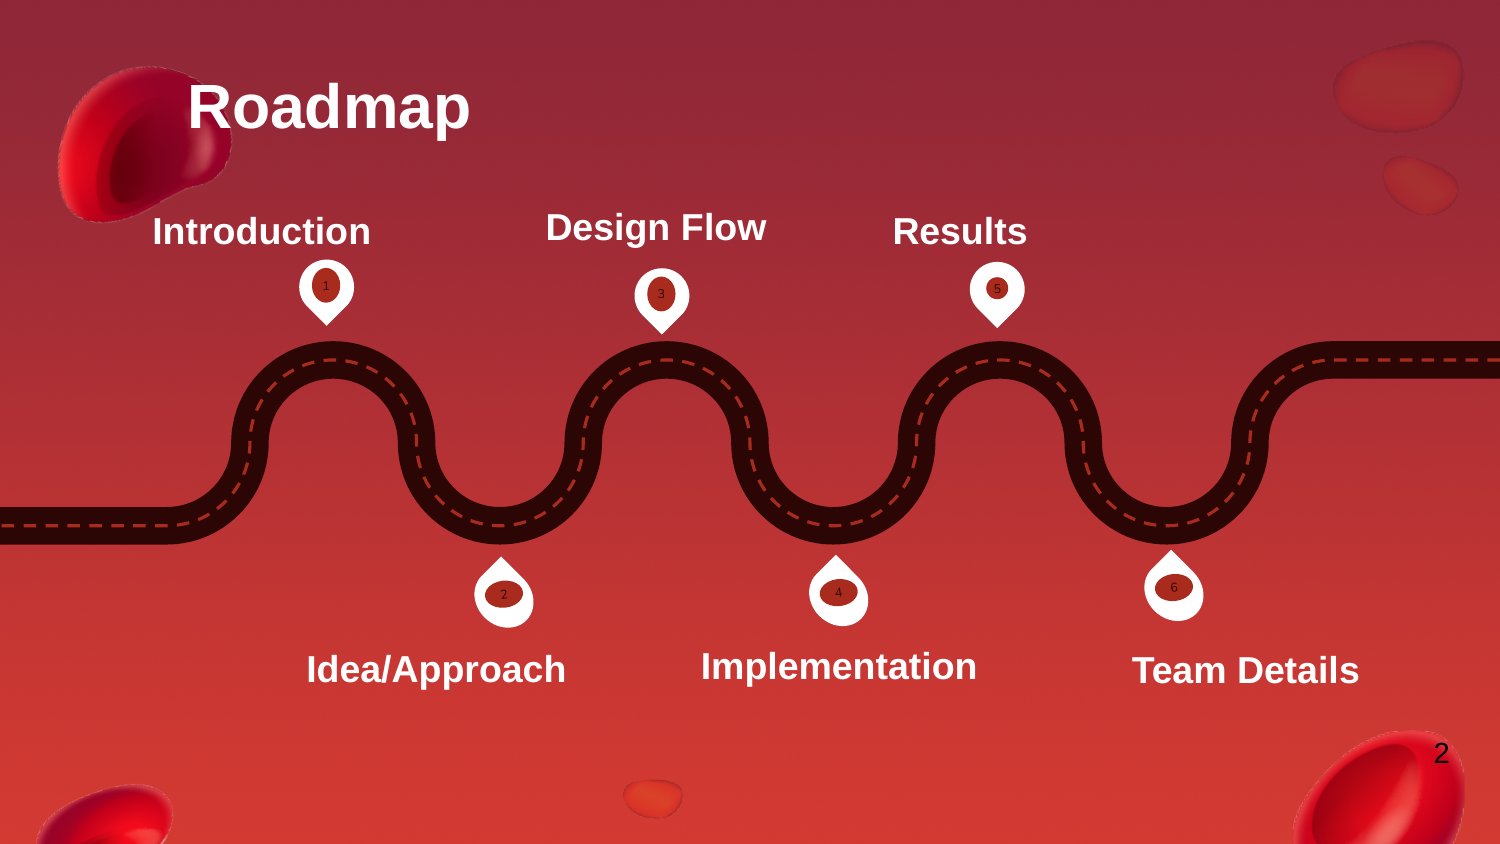

# Roadmap
Design Flow
Introduction
Results

5

1

3

6

4

2
Implementation
Idea/Approach
Team Details
2